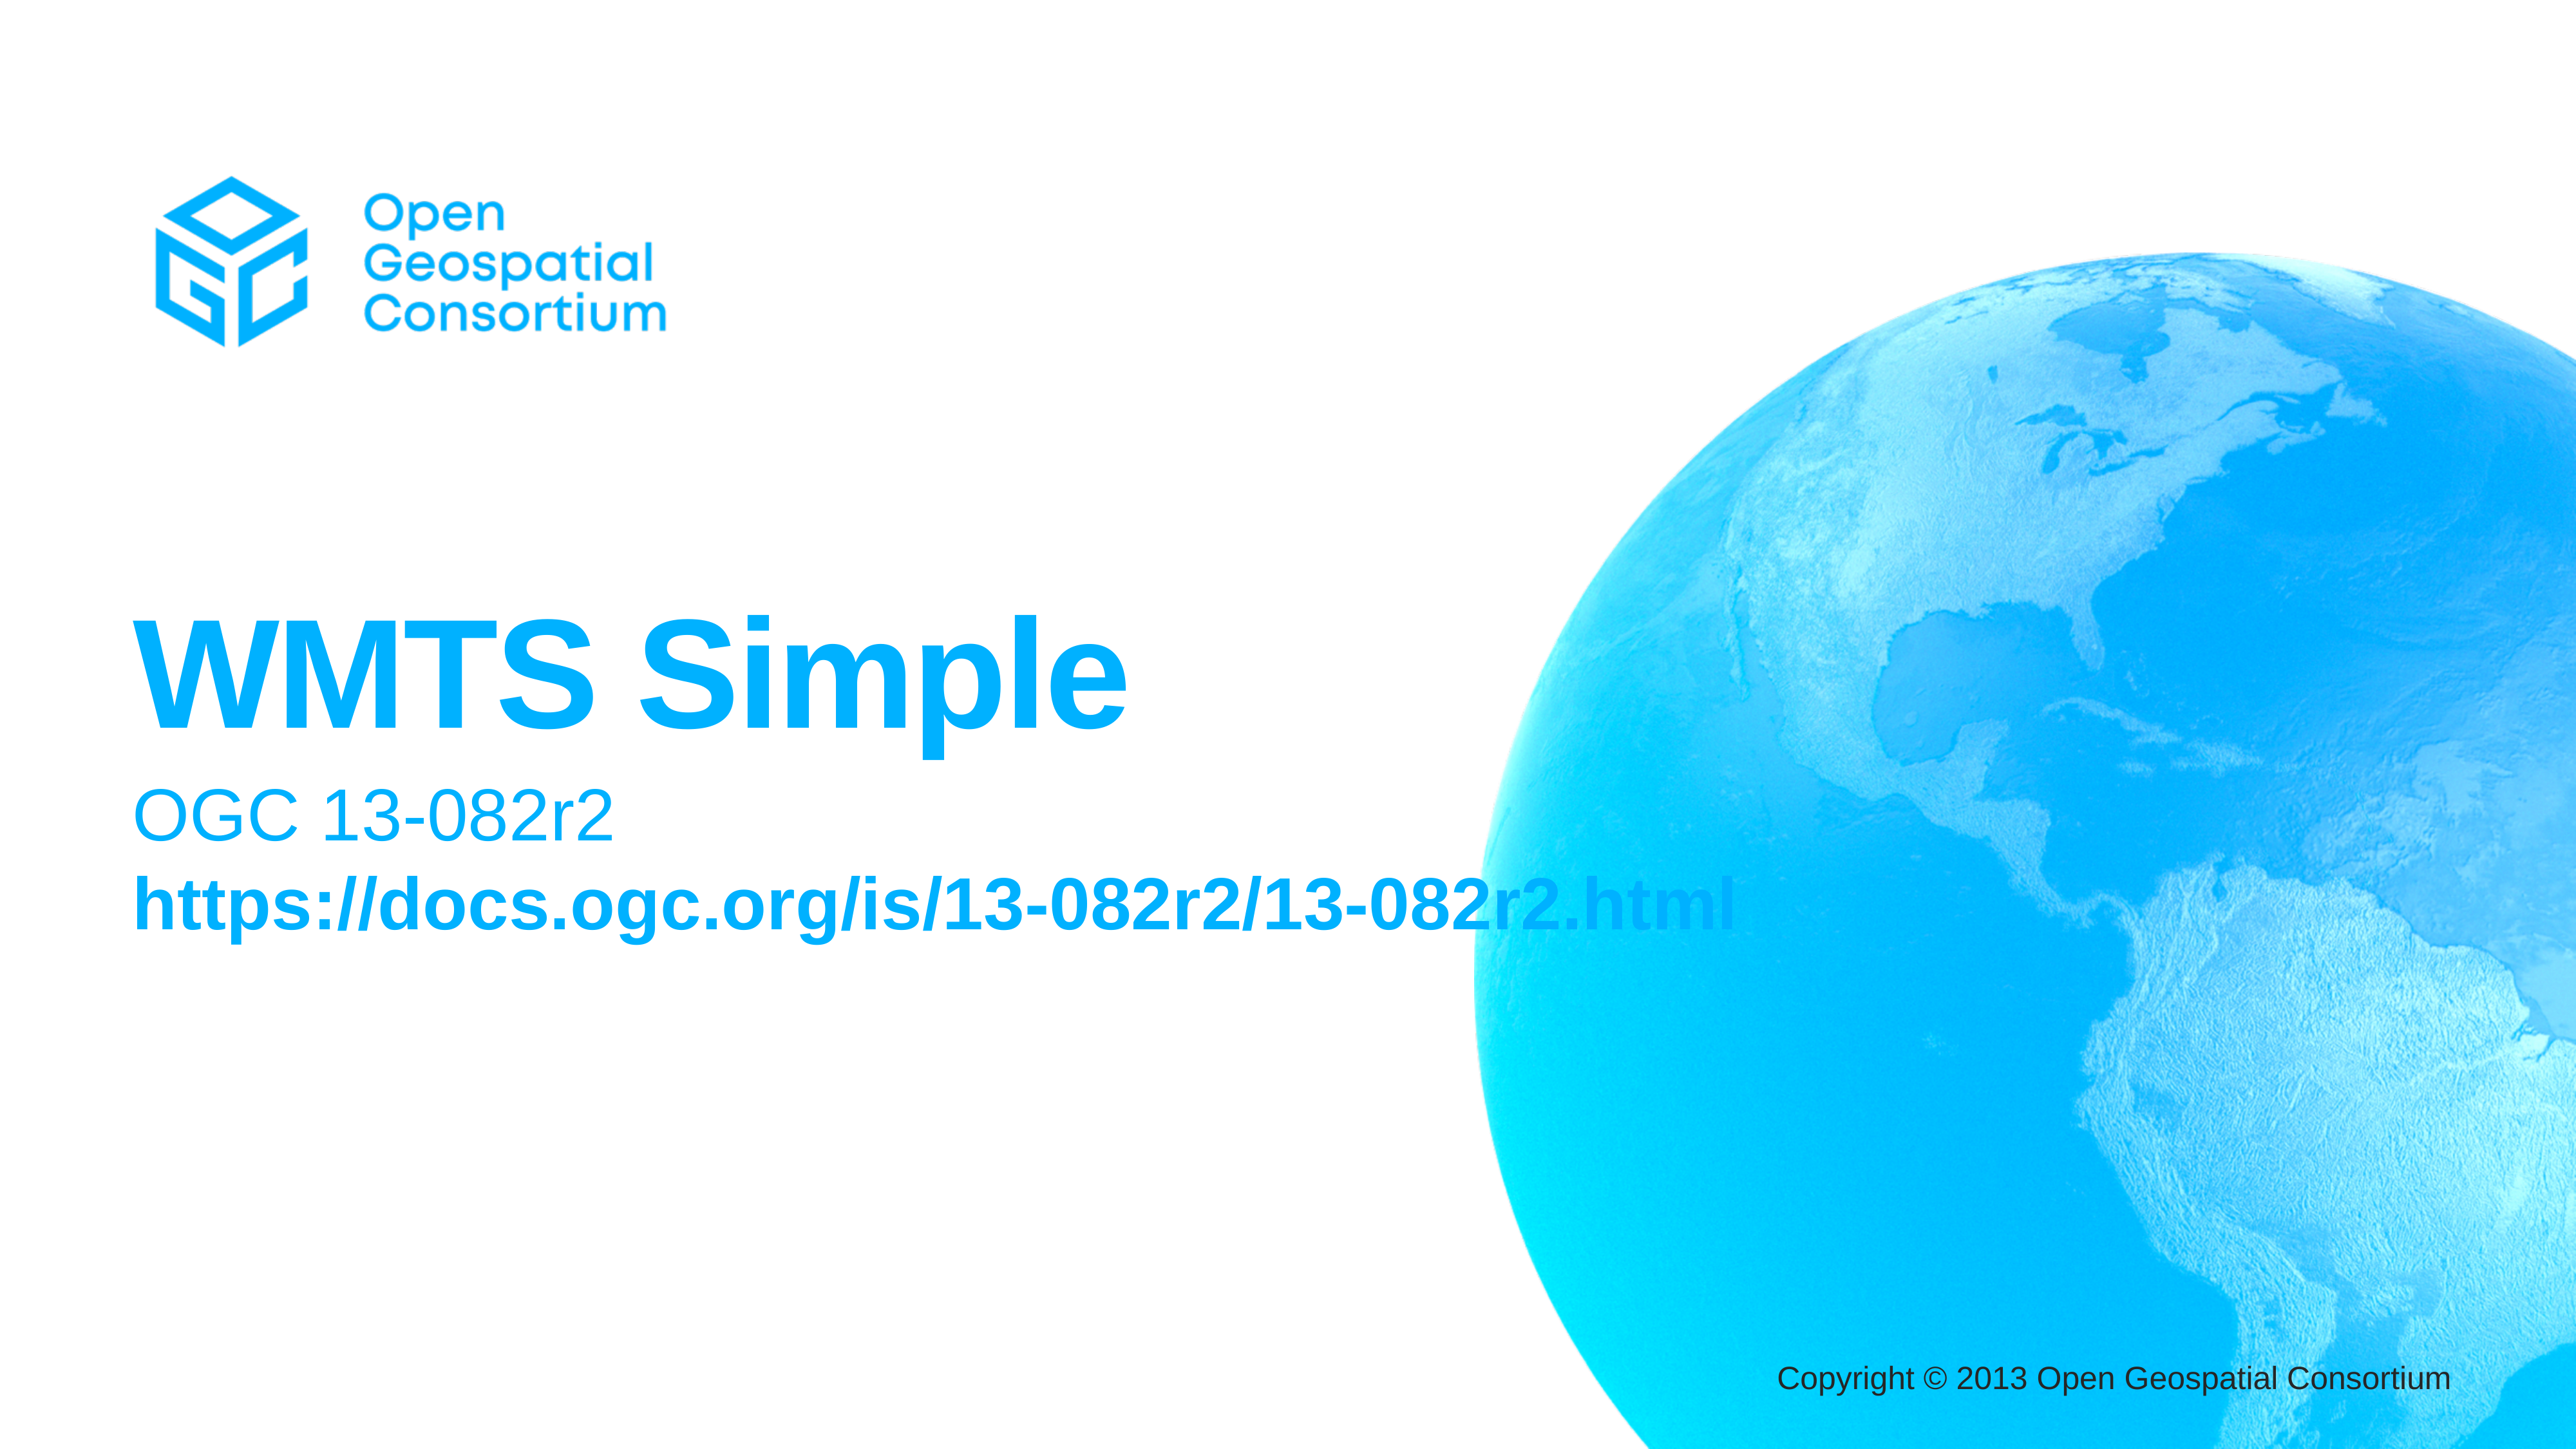

# WMTS Simple
OGC 13-082r2
https://docs.ogc.org/is/13-082r2/13-082r2.html

Copyright © 2013 Open Geospatial Consortium